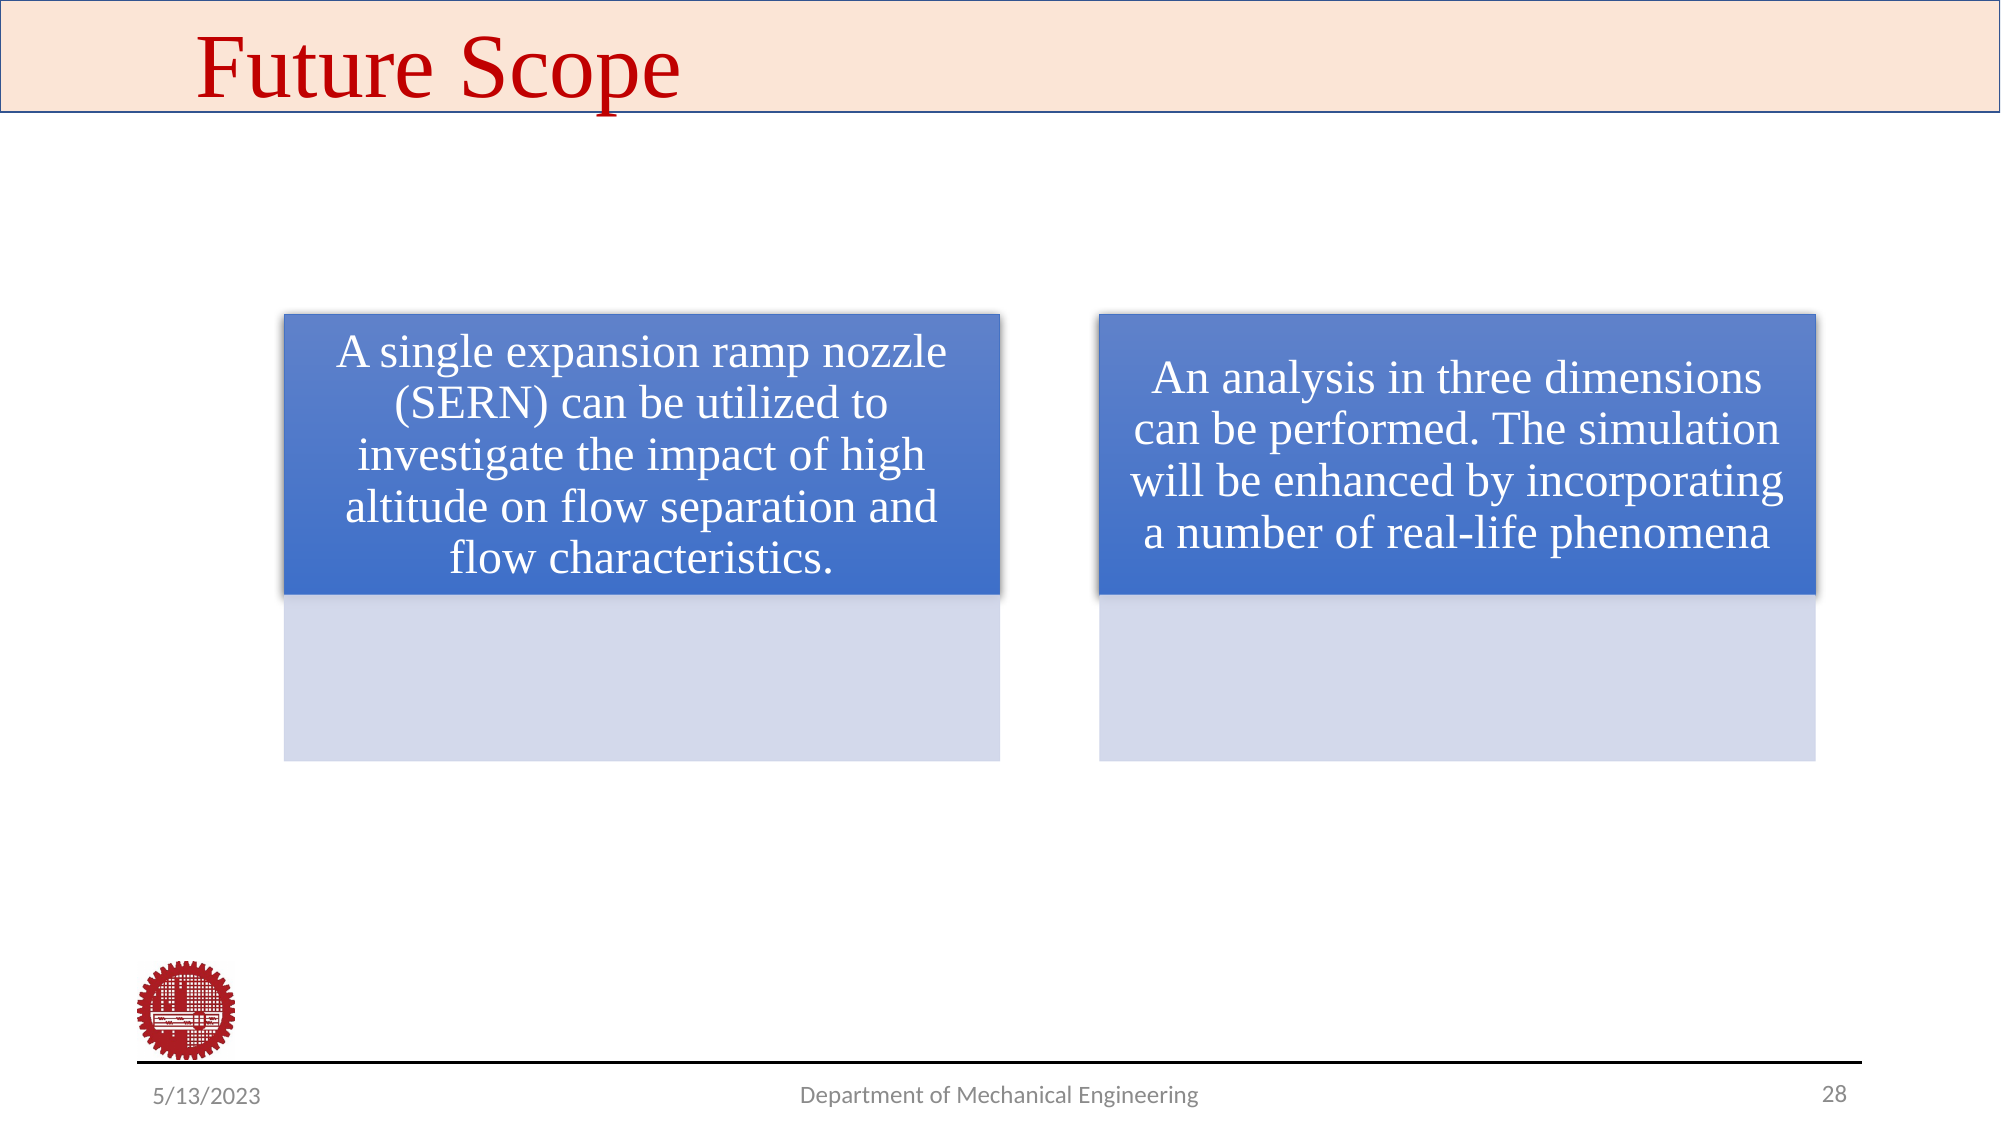

Future Scope
A single expansion ramp nozzle (SERN) can be utilized to investigate the impact of high altitude on flow separation and flow characteristics.
An analysis in three dimensions can be performed. The simulation will be enhanced by incorporating a number of real-life phenomena

28
Department of Mechanical Engineering
5/13/2023